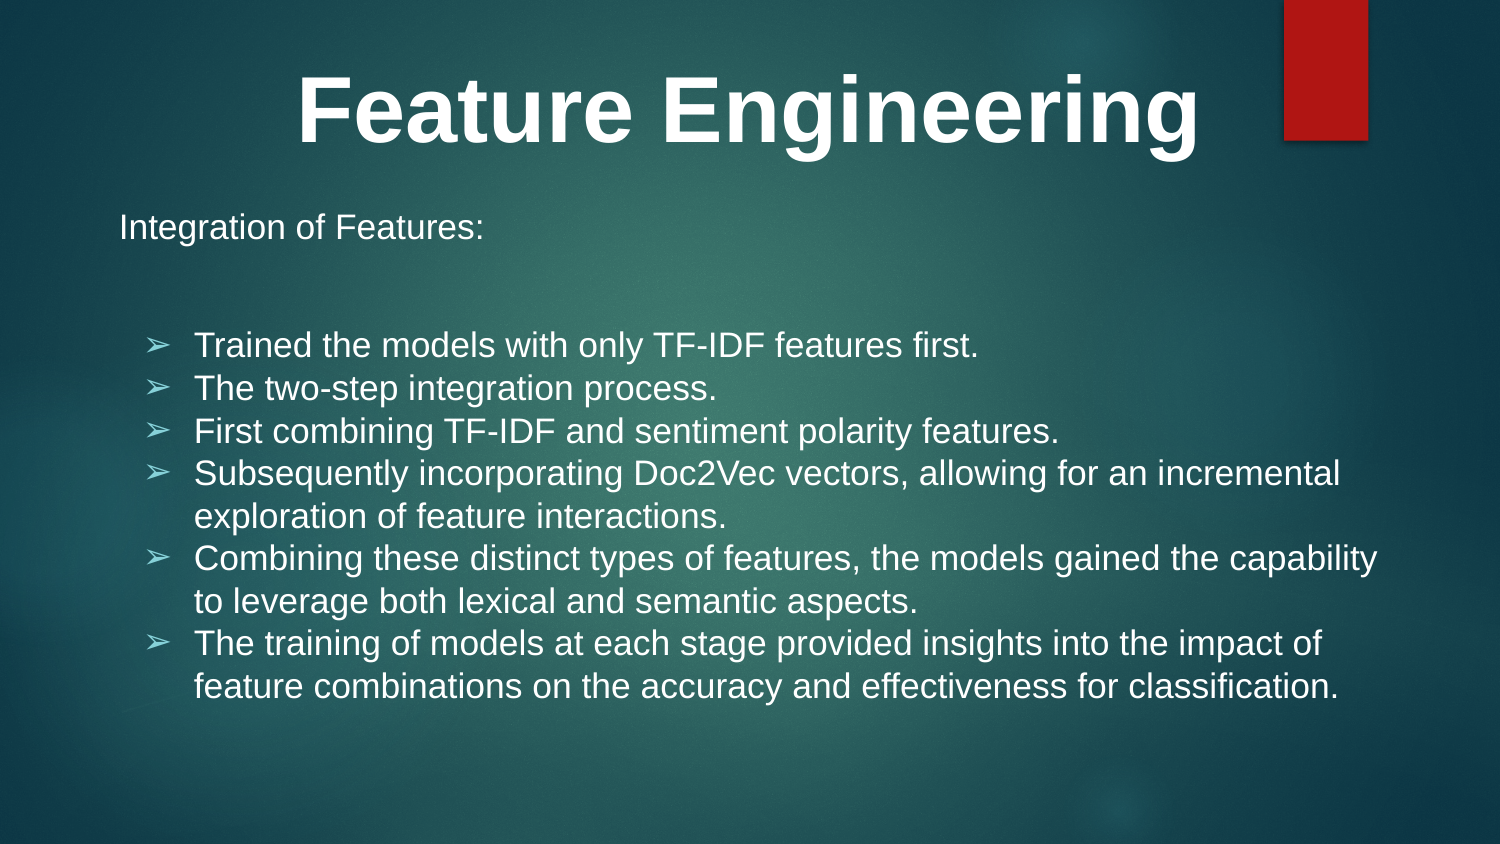

# Feature Engineering
Integration of Features:

Trained the models with only TF-IDF features first.
The two-step integration process.
First combining TF-IDF and sentiment polarity features.
Subsequently incorporating Doc2Vec vectors, allowing for an incremental exploration of feature interactions.
Combining these distinct types of features, the models gained the capability to leverage both lexical and semantic aspects.
The training of models at each stage provided insights into the impact of feature combinations on the accuracy and effectiveness for classification.